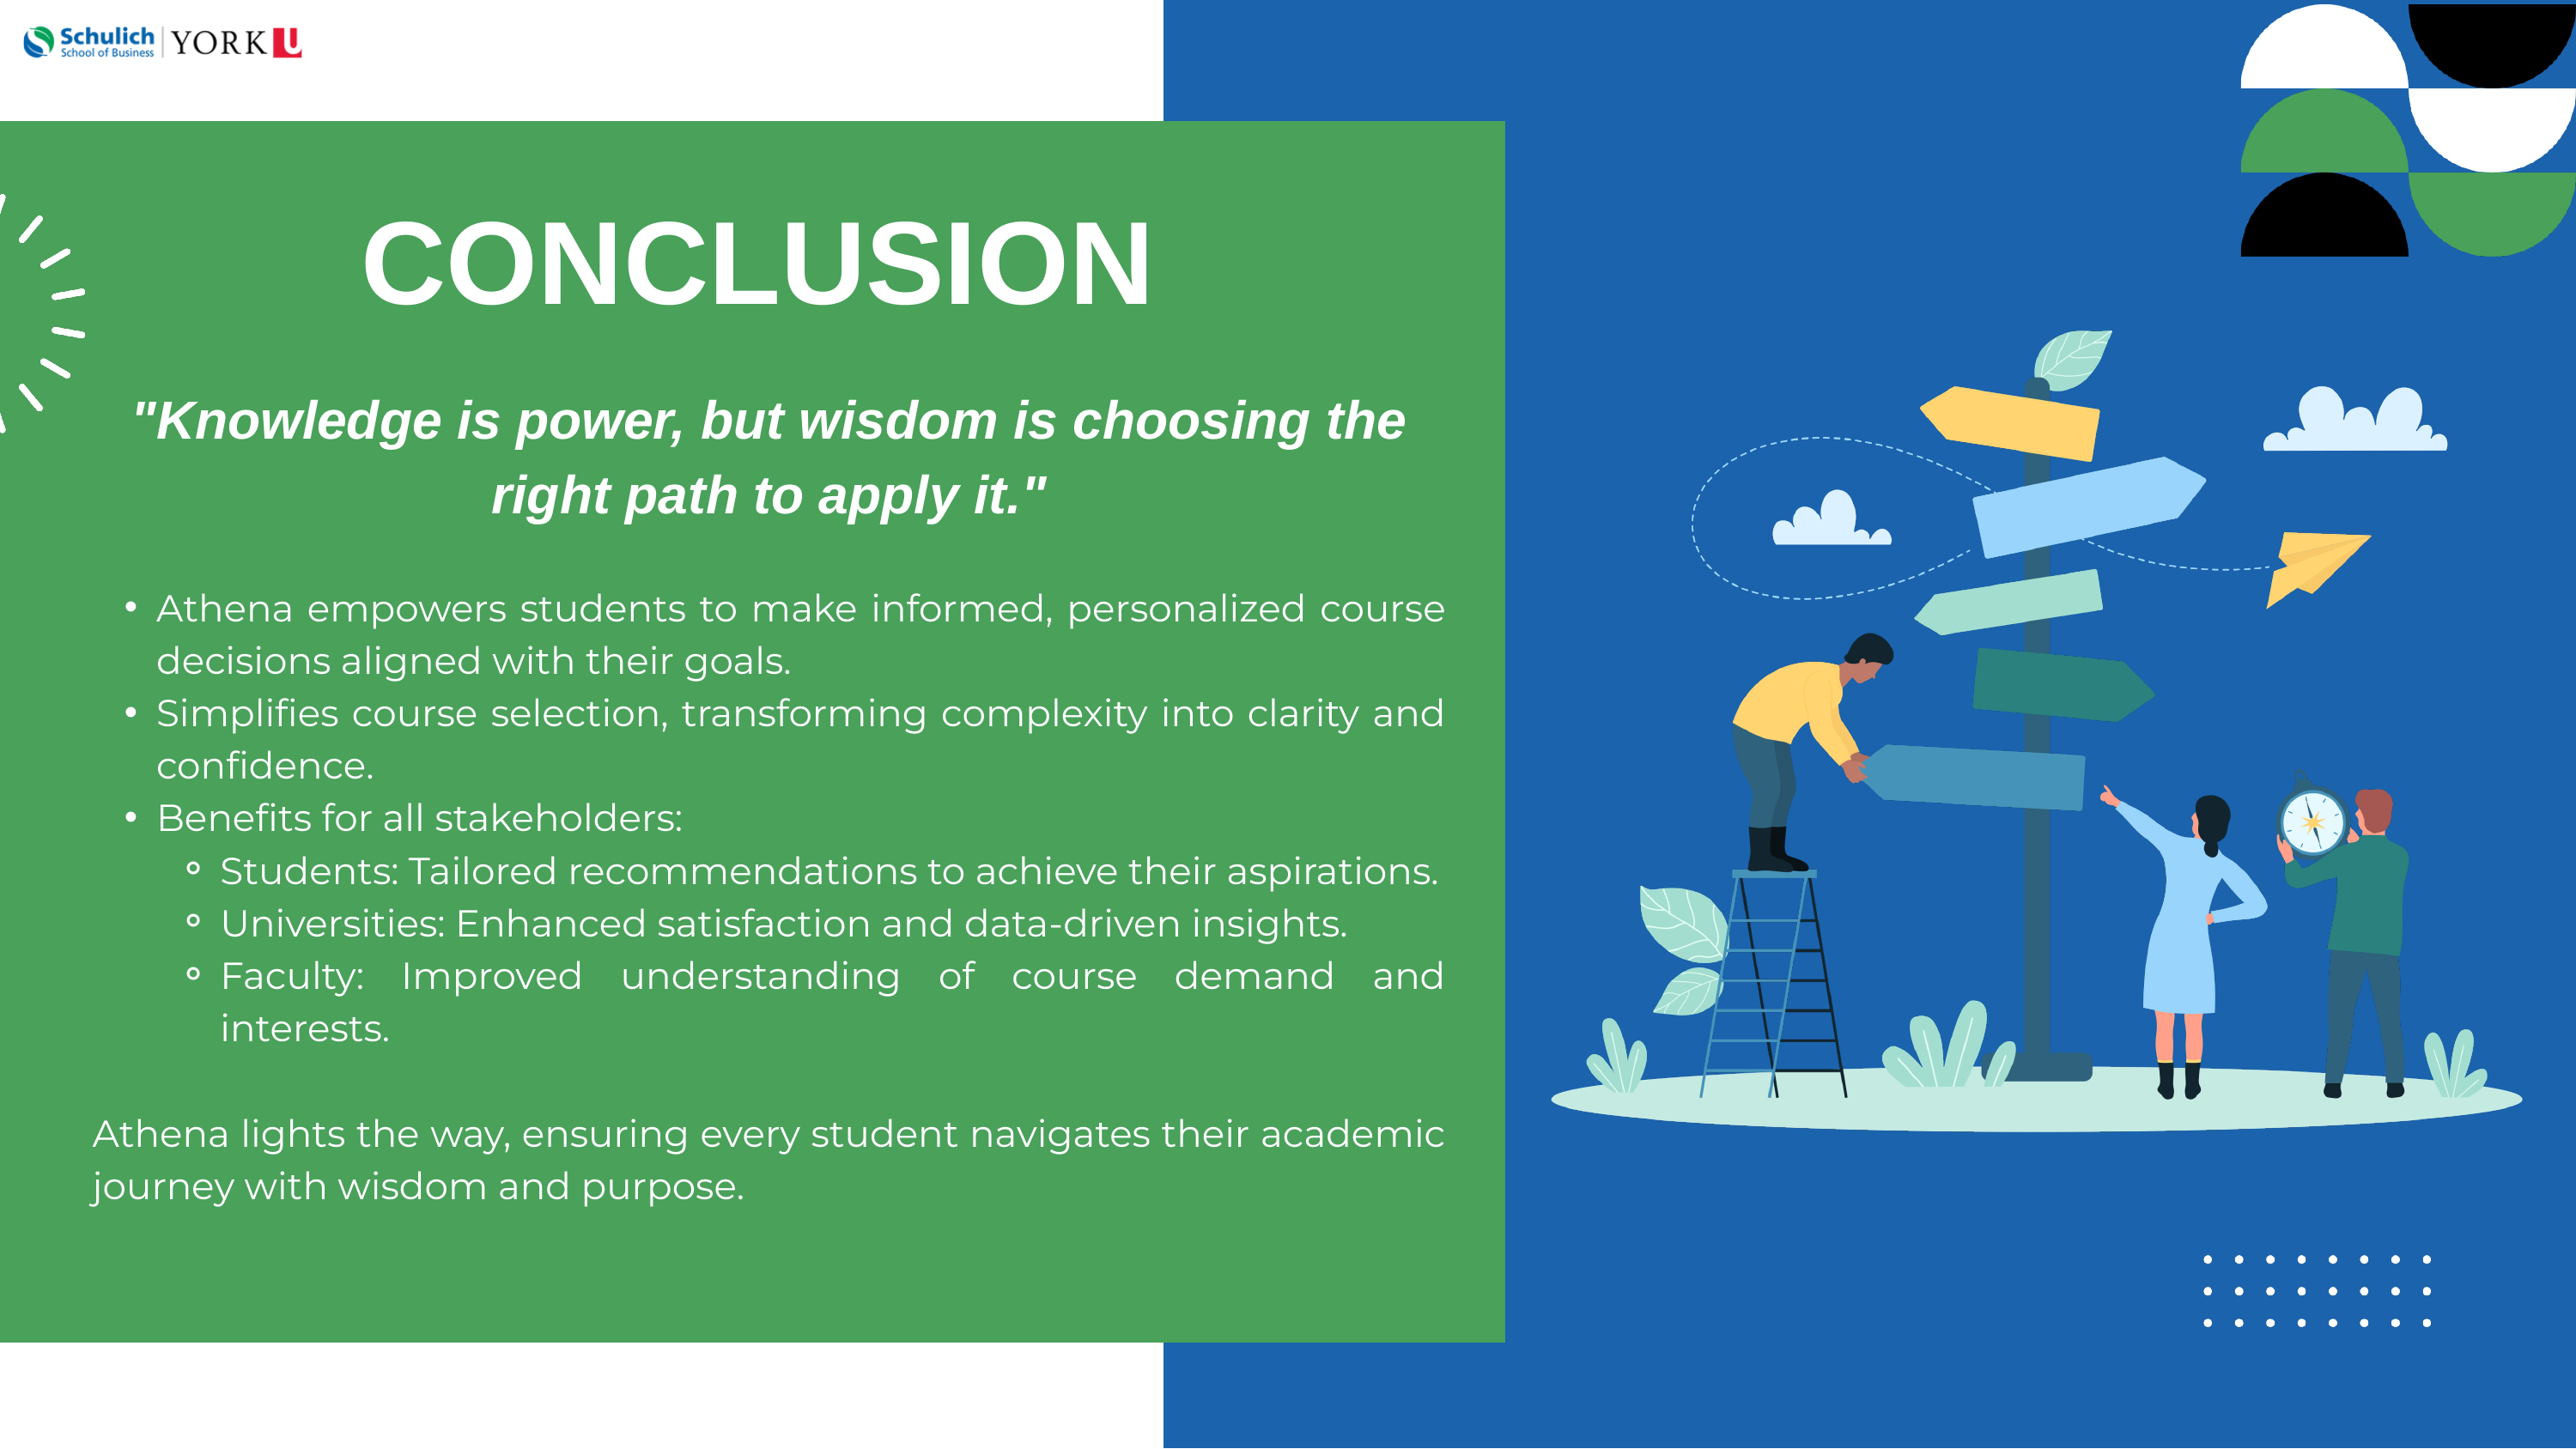

CONCLUSION

"Knowledge is power, but wisdom is choosing the right path to apply it."
Athena empowers students to make informed, personalized course decisions aligned with their goals.
Simplifies course selection, transforming complexity into clarity and confidence.
Benefits for all stakeholders:
Students: Tailored recommendations to achieve their aspirations.
Universities: Enhanced satisfaction and data-driven insights.
Faculty: Improved understanding of course demand and interests.

Athena lights the way, ensuring every student navigates their academic journey with wisdom and purpose.